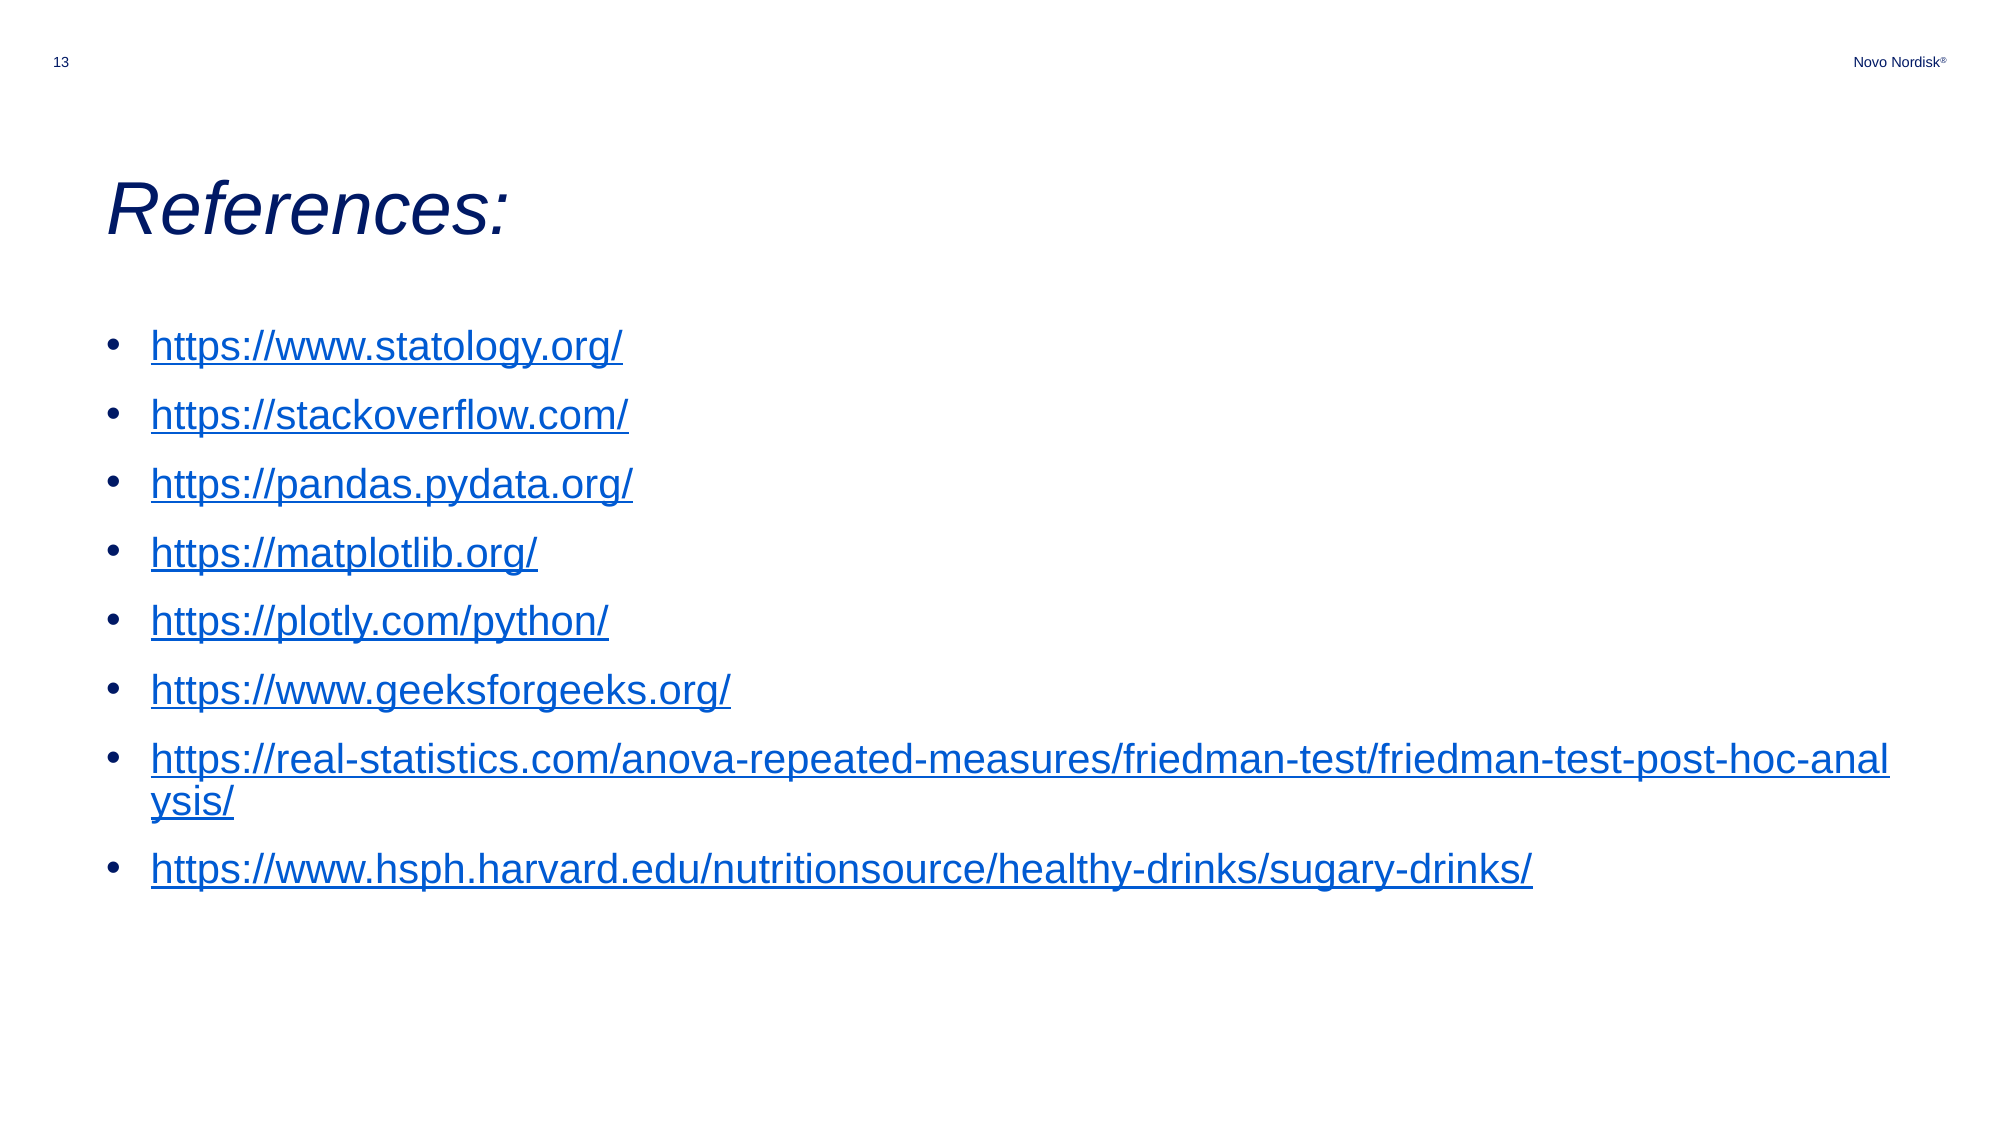

13

# References:
https://www.statology.org/
https://stackoverflow.com/
https://pandas.pydata.org/
https://matplotlib.org/
https://plotly.com/python/
https://www.geeksforgeeks.org/
https://real-statistics.com/anova-repeated-measures/friedman-test/friedman-test-post-hoc-analysis/
https://www.hsph.harvard.edu/nutritionsource/healthy-drinks/sugary-drinks/